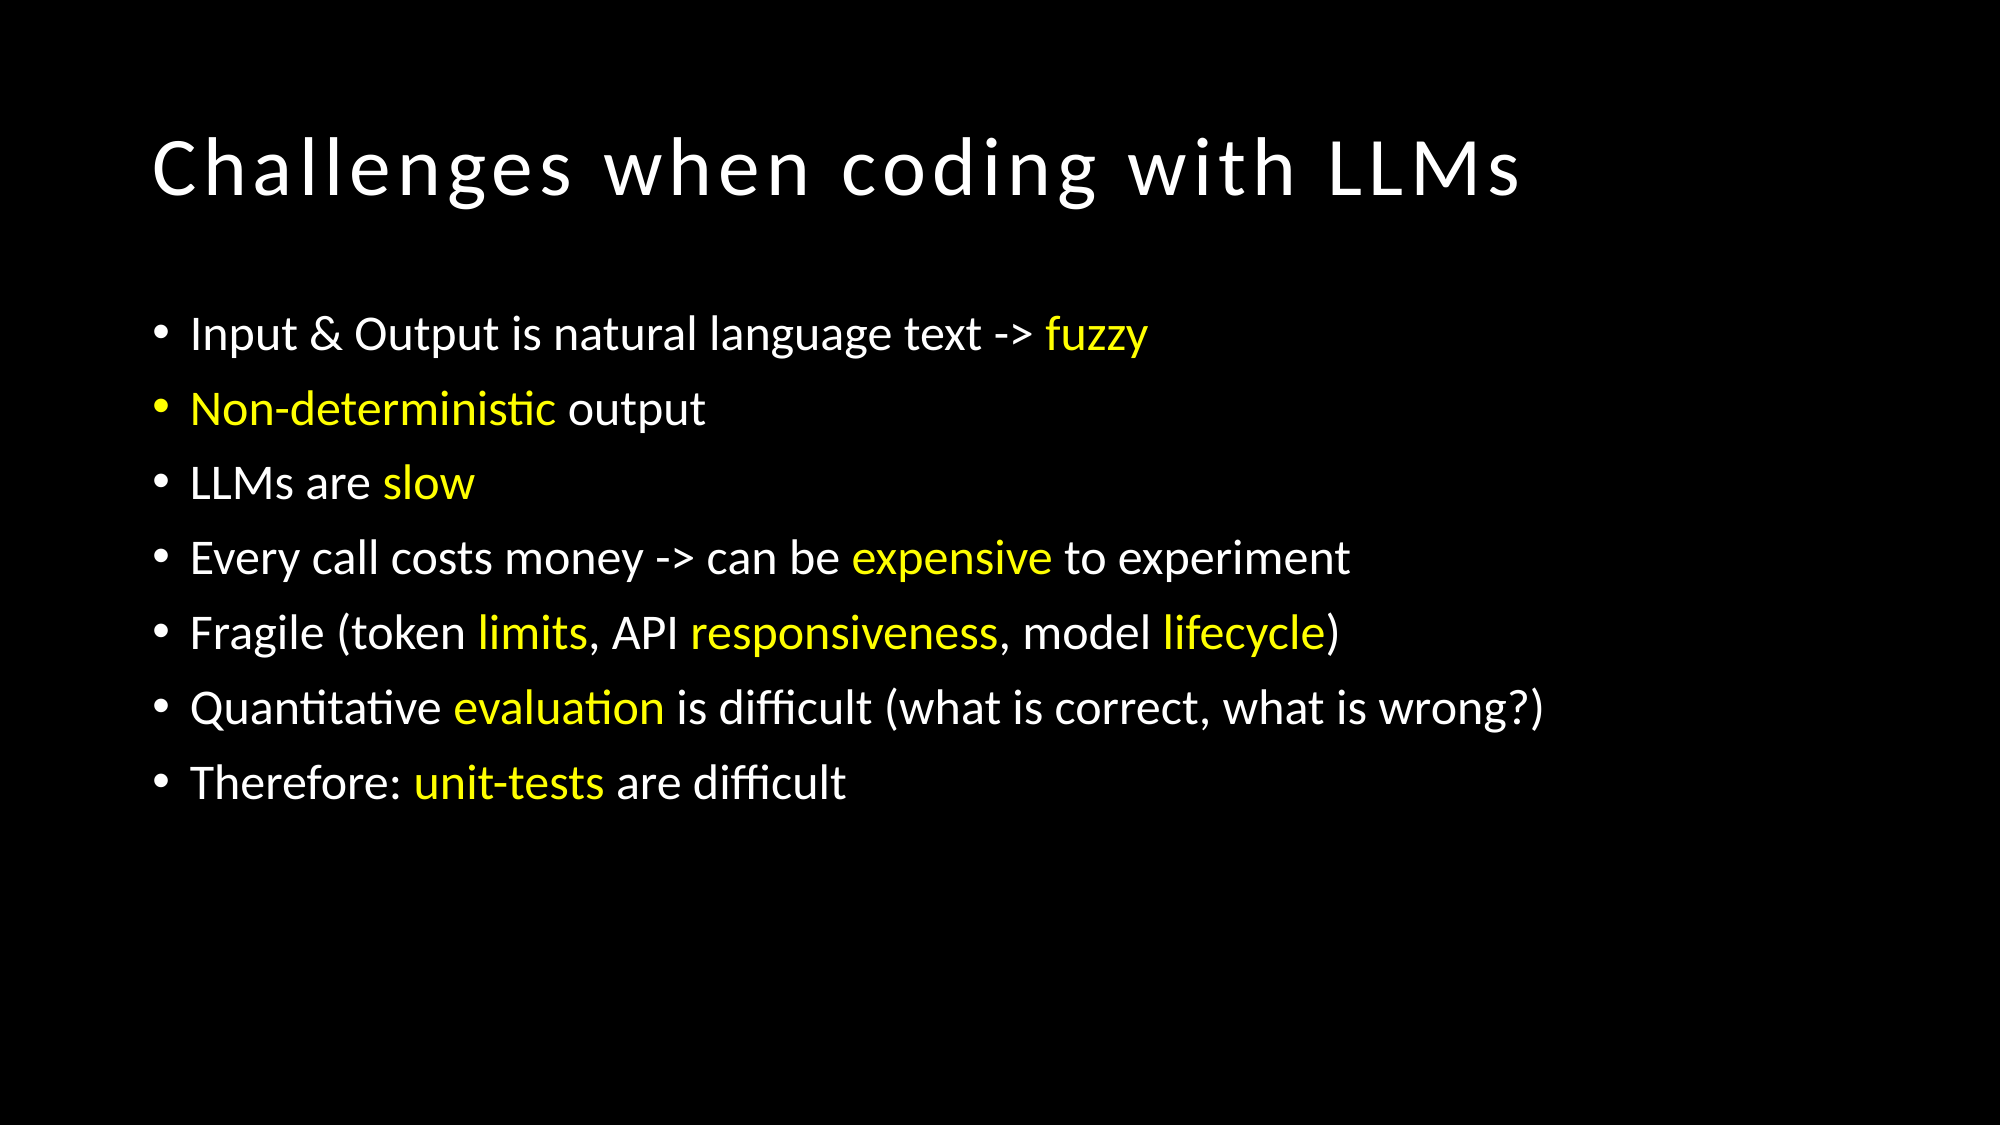

# Challenges when coding with LLMs
Input & Output is natural language text -> fuzzy
Non-deterministic output
LLMs are slow
Every call costs money -> can be expensive to experiment
Fragile (token limits, API responsiveness, model lifecycle)
Quantitative evaluation is difficult (what is correct, what is wrong?)
Therefore: unit-tests are difficult